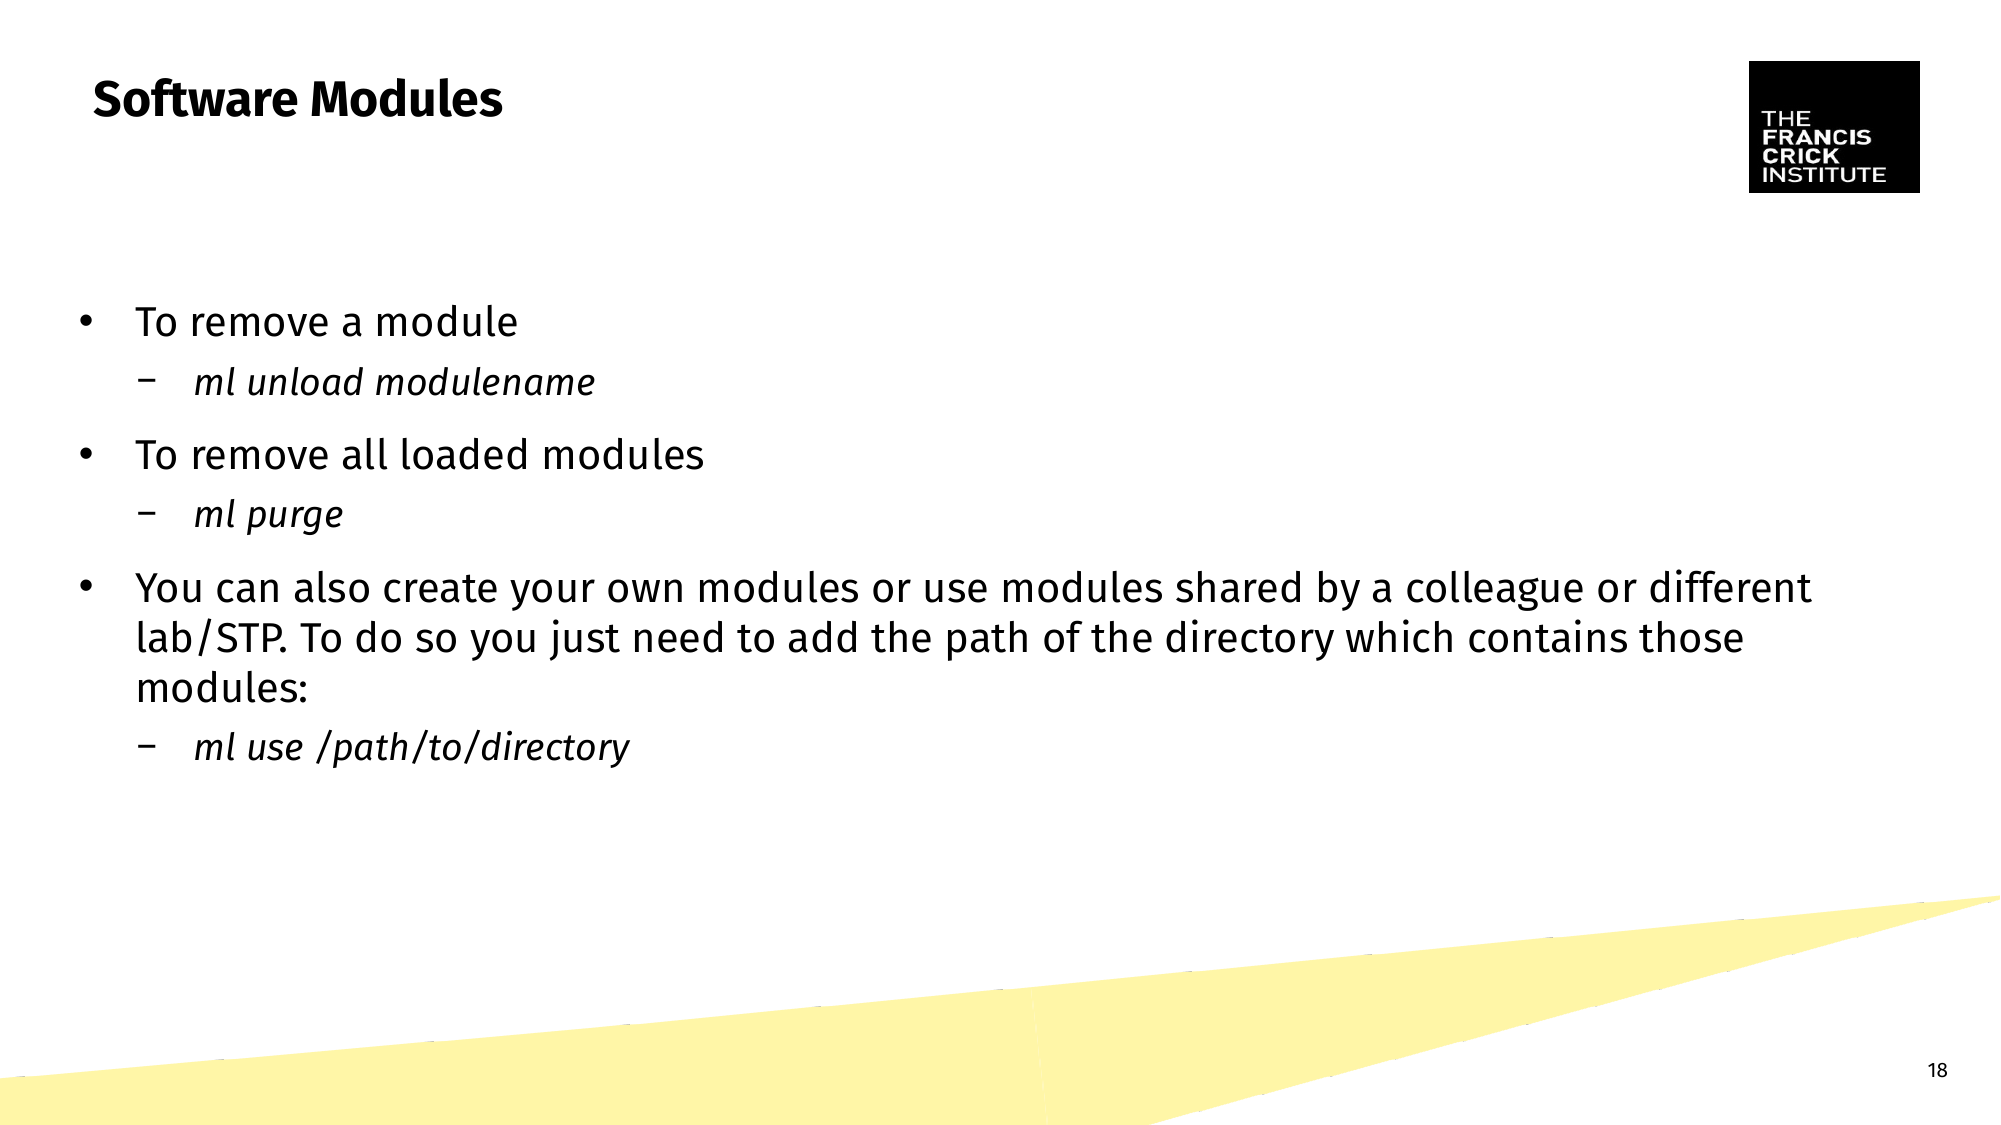

# Software Modules
To remove a module
ml unload modulename
To remove all loaded modules
ml purge
You can also create your own modules or use modules shared by a colleague or different lab/STP. To do so you just need to add the path of the directory which contains those modules:
ml use /path/to/directory
18